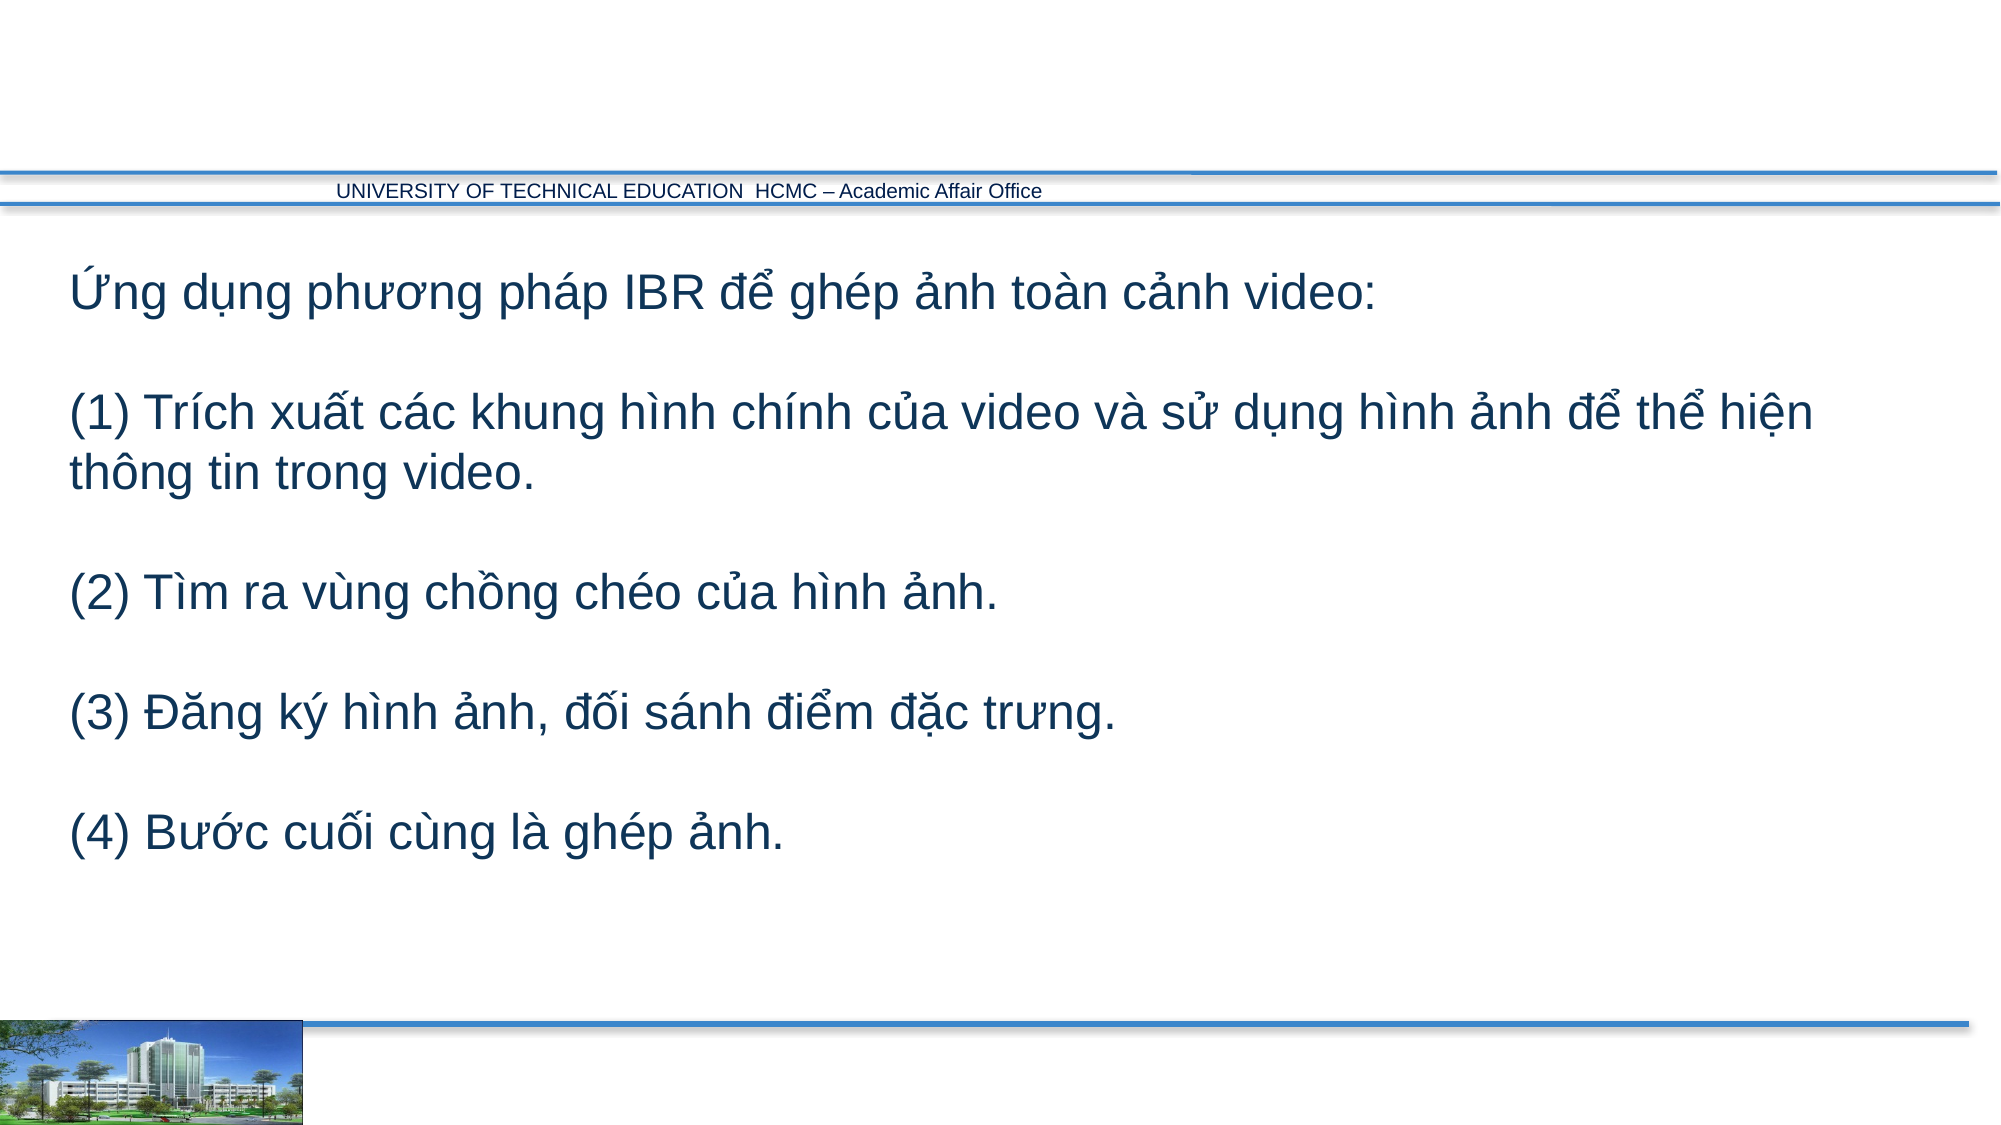

Ứng dụng phương pháp IBR để ghép ảnh toàn cảnh video:

(1) Trích xuất các khung hình chính của video và sử dụng hình ảnh để thể hiện thông tin trong video.

(2) Tìm ra vùng chồng chéo của hình ảnh.

(3) Đăng ký hình ảnh, đối sánh điểm đặc trưng.

(4) Bước cuối cùng là ghép ảnh.